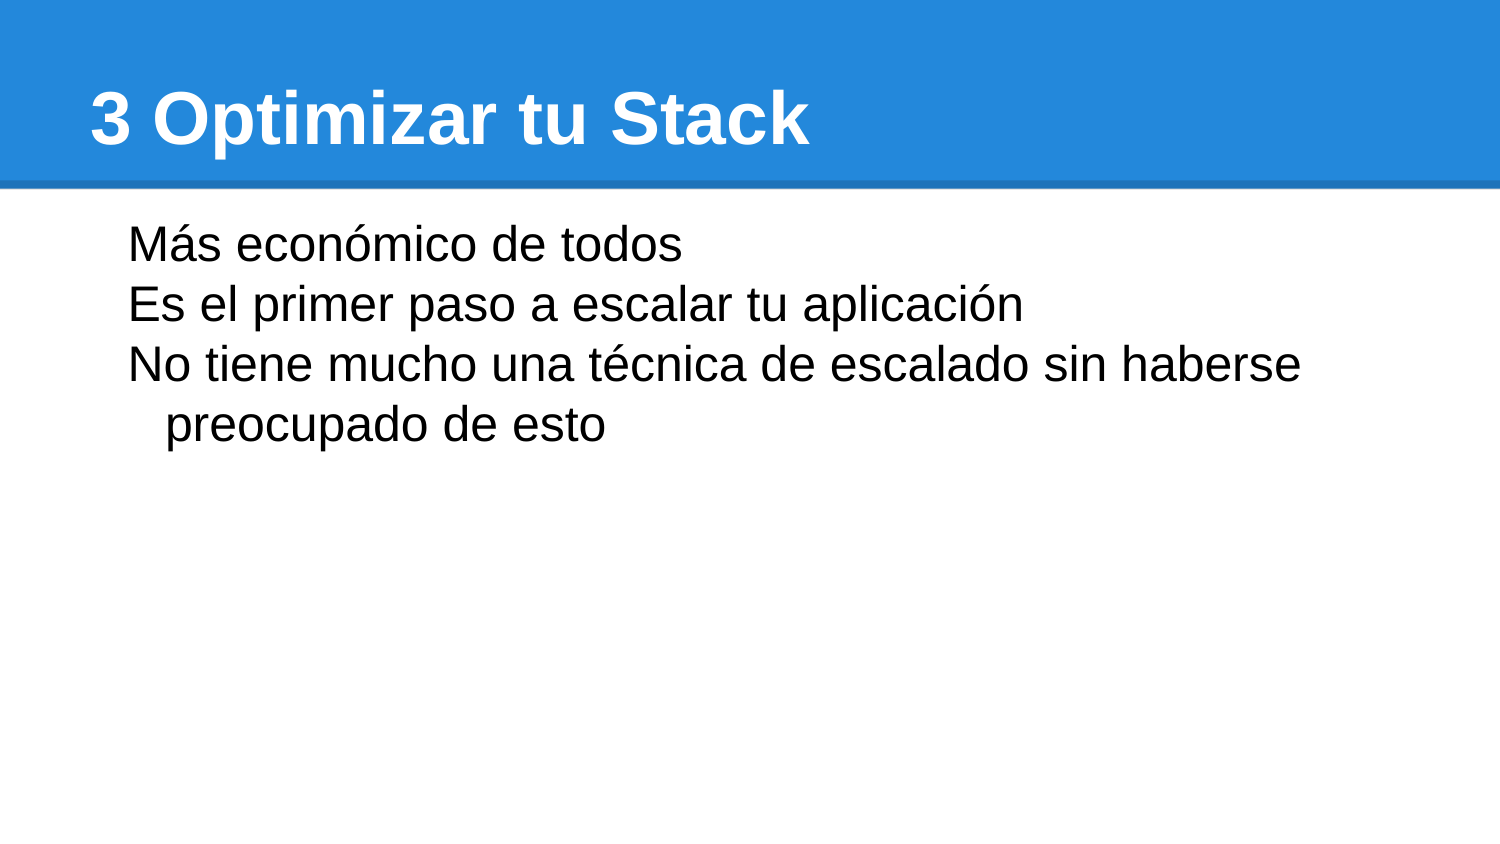

# 3 Optimizar tu Stack
Más económico de todos
Es el primer paso a escalar tu aplicación
No tiene mucho una técnica de escalado sin haberse preocupado de esto